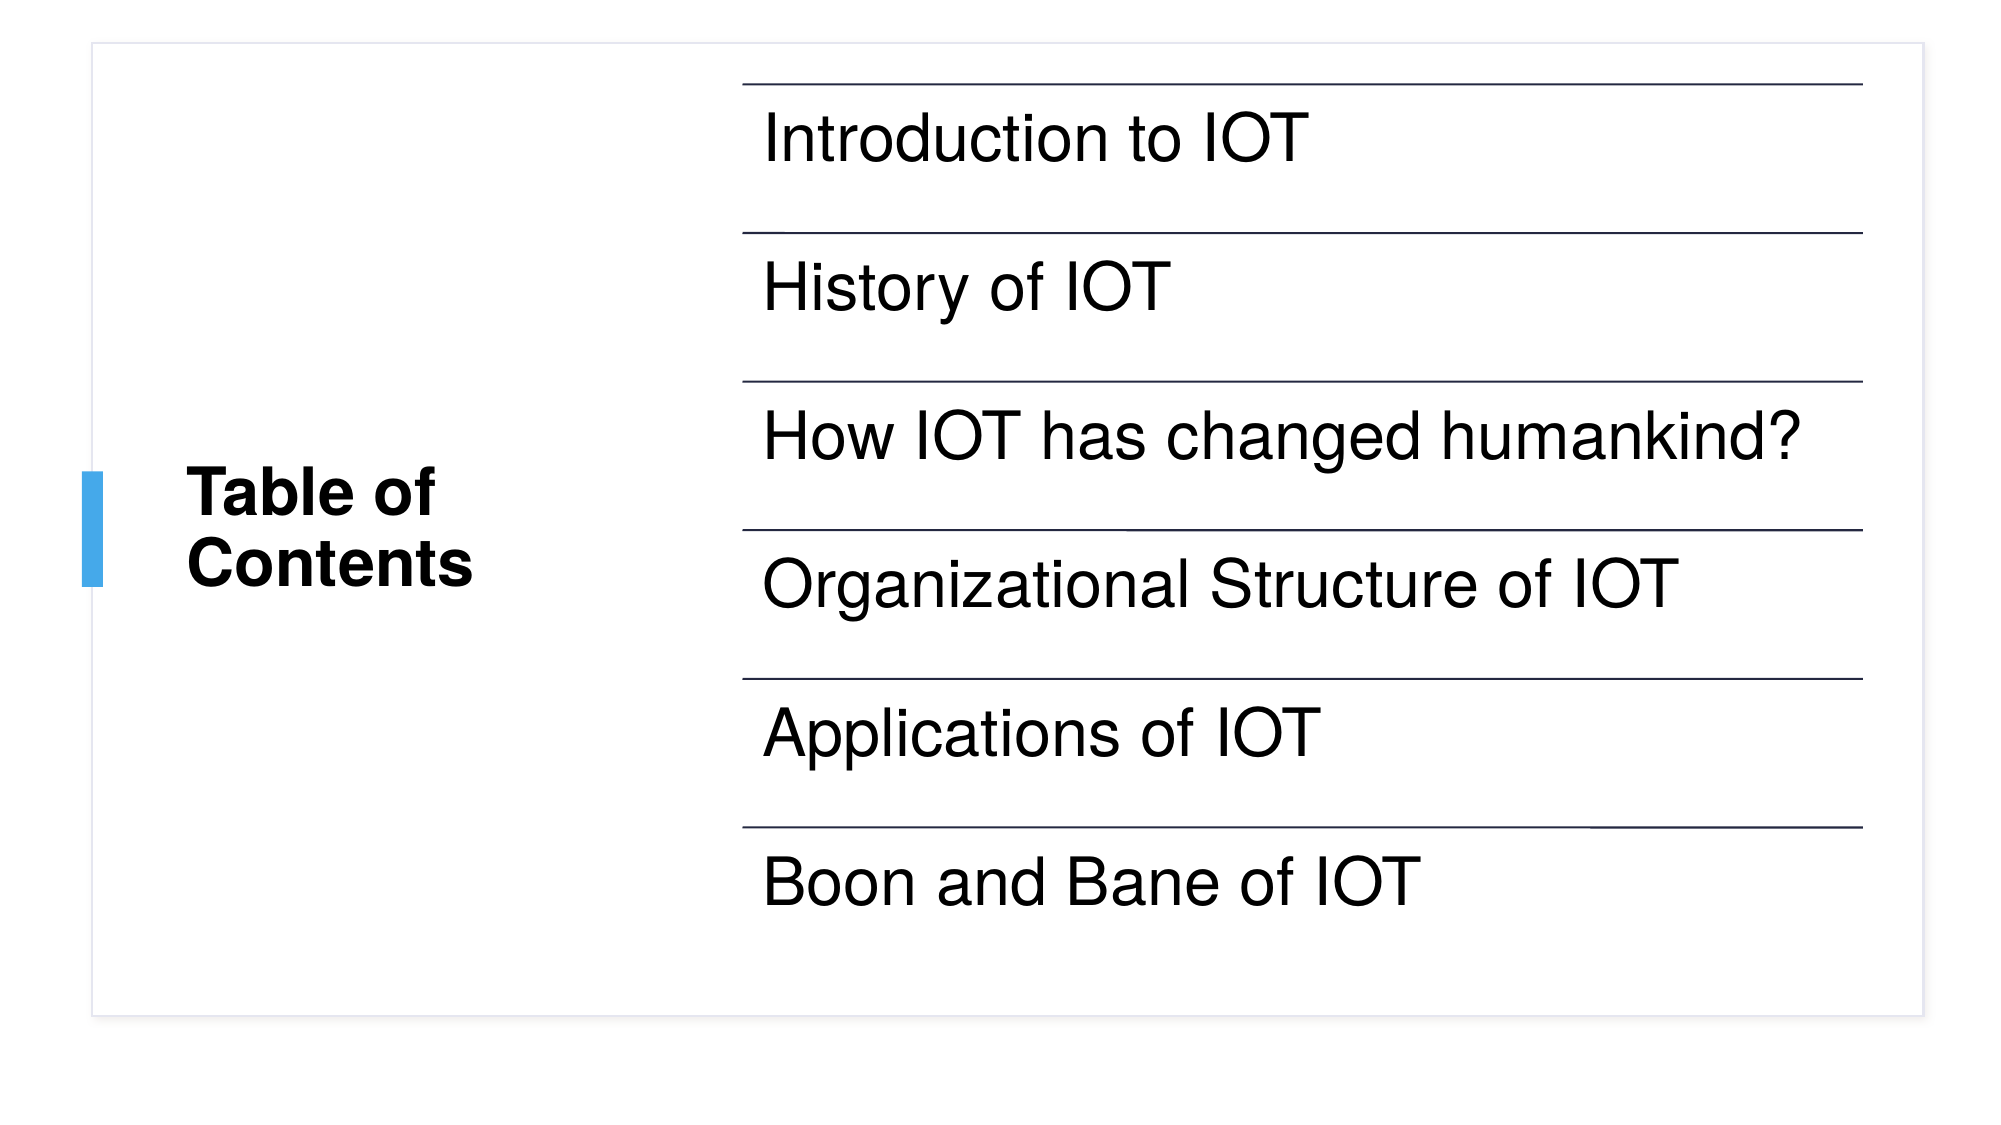

# Table of Contents
Introduction to IOT
History of IOT
How IOT has changed humankind?
Organizational Structure of IOT
Applications of IOT
Boon and Bane of IOT